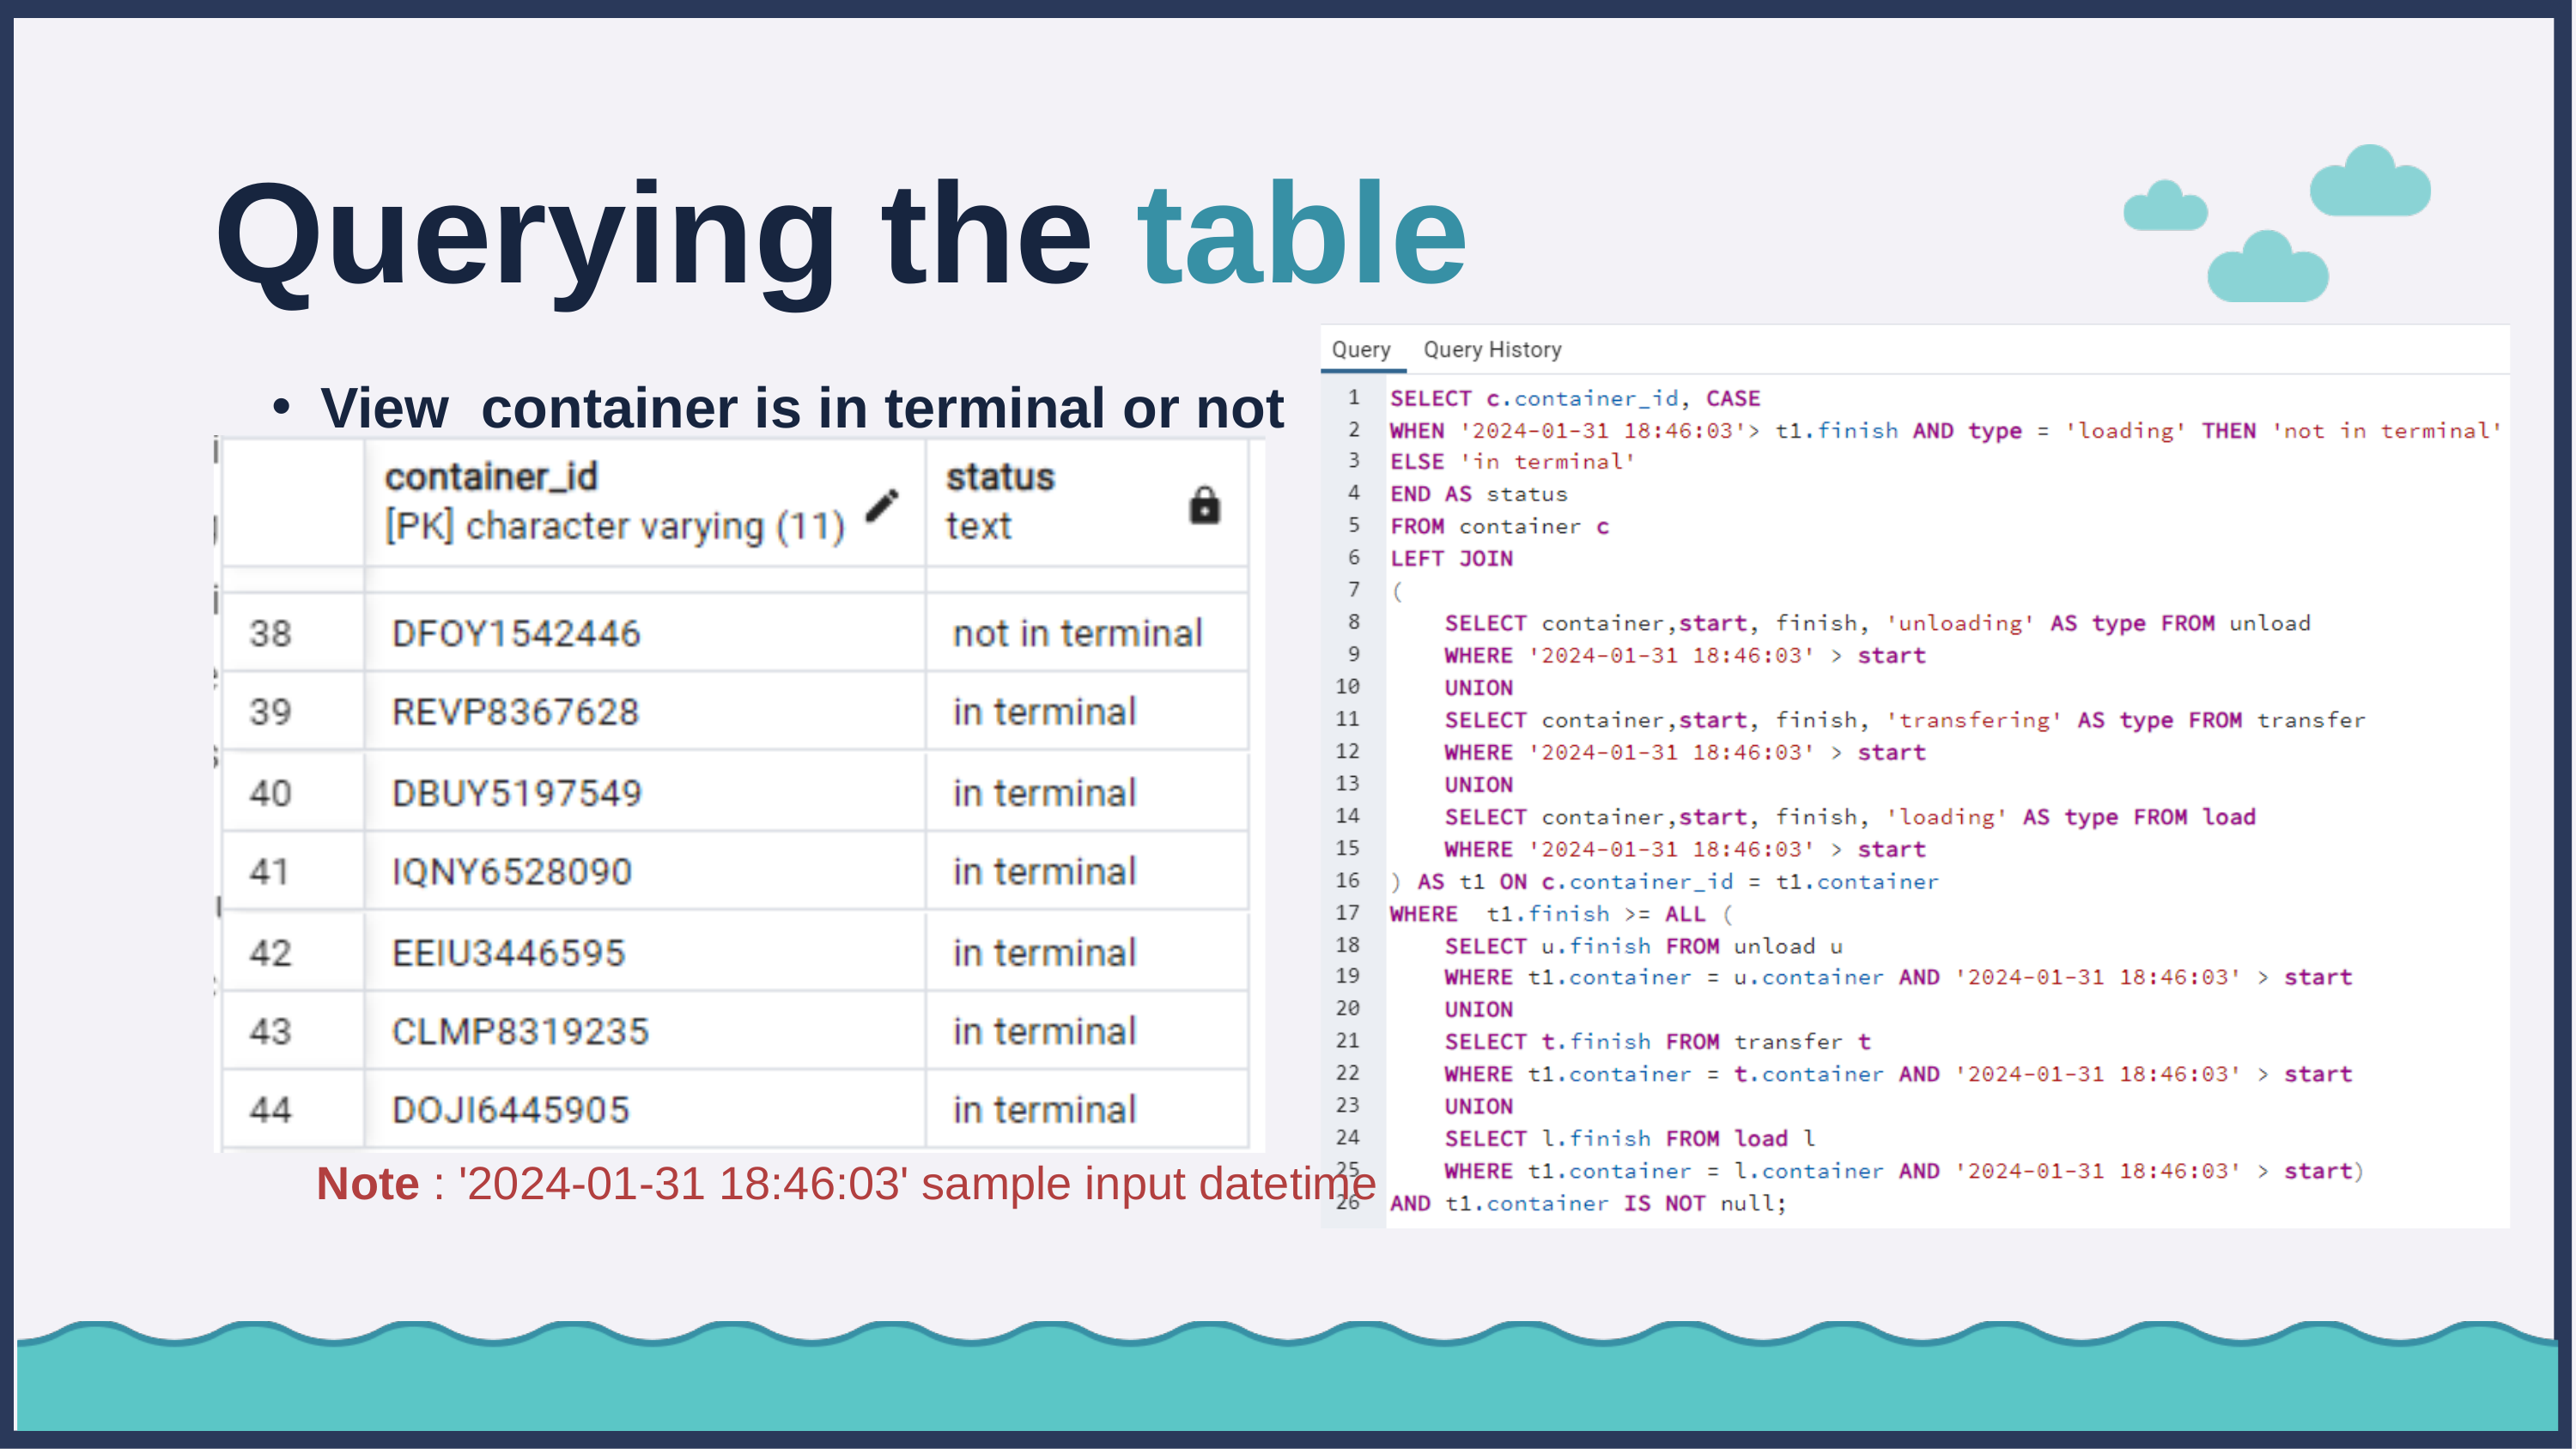

Querying the table

View  container is in terminal or not

Note : '2024-01-31 18:46:03' sample input datetime